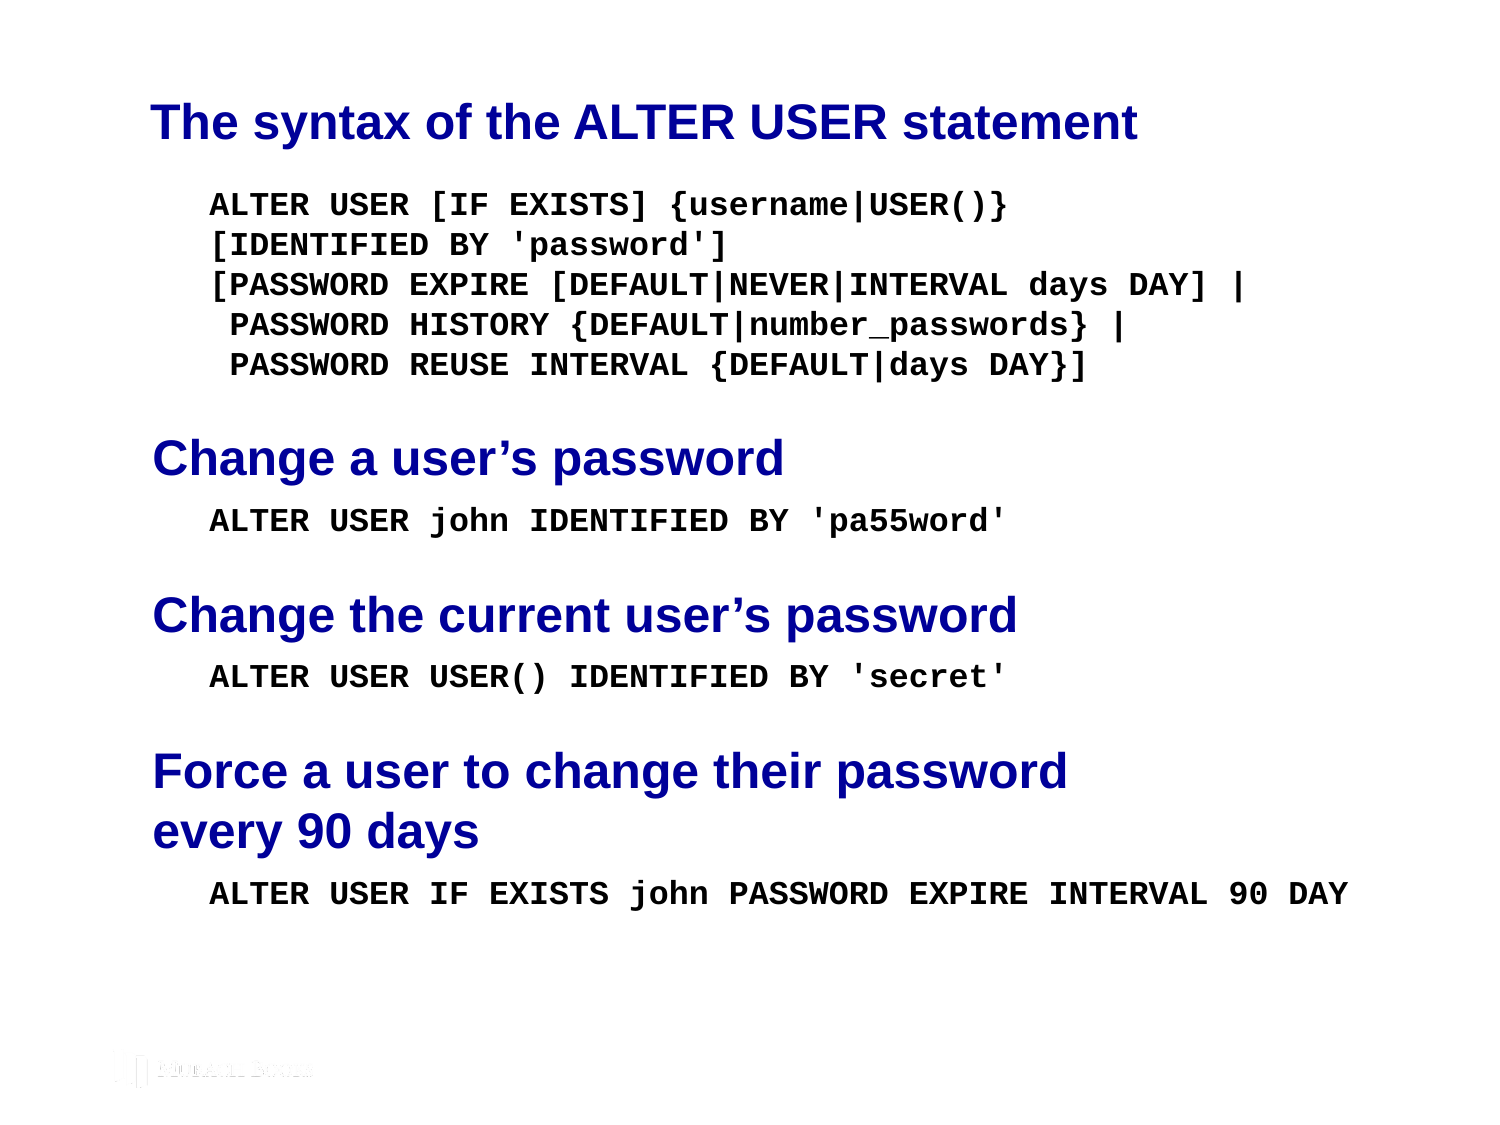

# The syntax of the ALTER USER statement
ALTER USER [IF EXISTS] {username|USER()}
[IDENTIFIED BY 'password']
[PASSWORD EXPIRE [DEFAULT|NEVER|INTERVAL days DAY] |
 PASSWORD HISTORY {DEFAULT|number_passwords} |
 PASSWORD REUSE INTERVAL {DEFAULT|days DAY}]
Change a user’s password
ALTER USER john IDENTIFIED BY 'pa55word'
Change the current user’s password
ALTER USER USER() IDENTIFIED BY 'secret'
Force a user to change their password
every 90 days
ALTER USER IF EXISTS john PASSWORD EXPIRE INTERVAL 90 DAY

© 2019, Mike Murach & Associates, Inc.
Murach’s MySQL 3rd Edition

C18, Slide 320